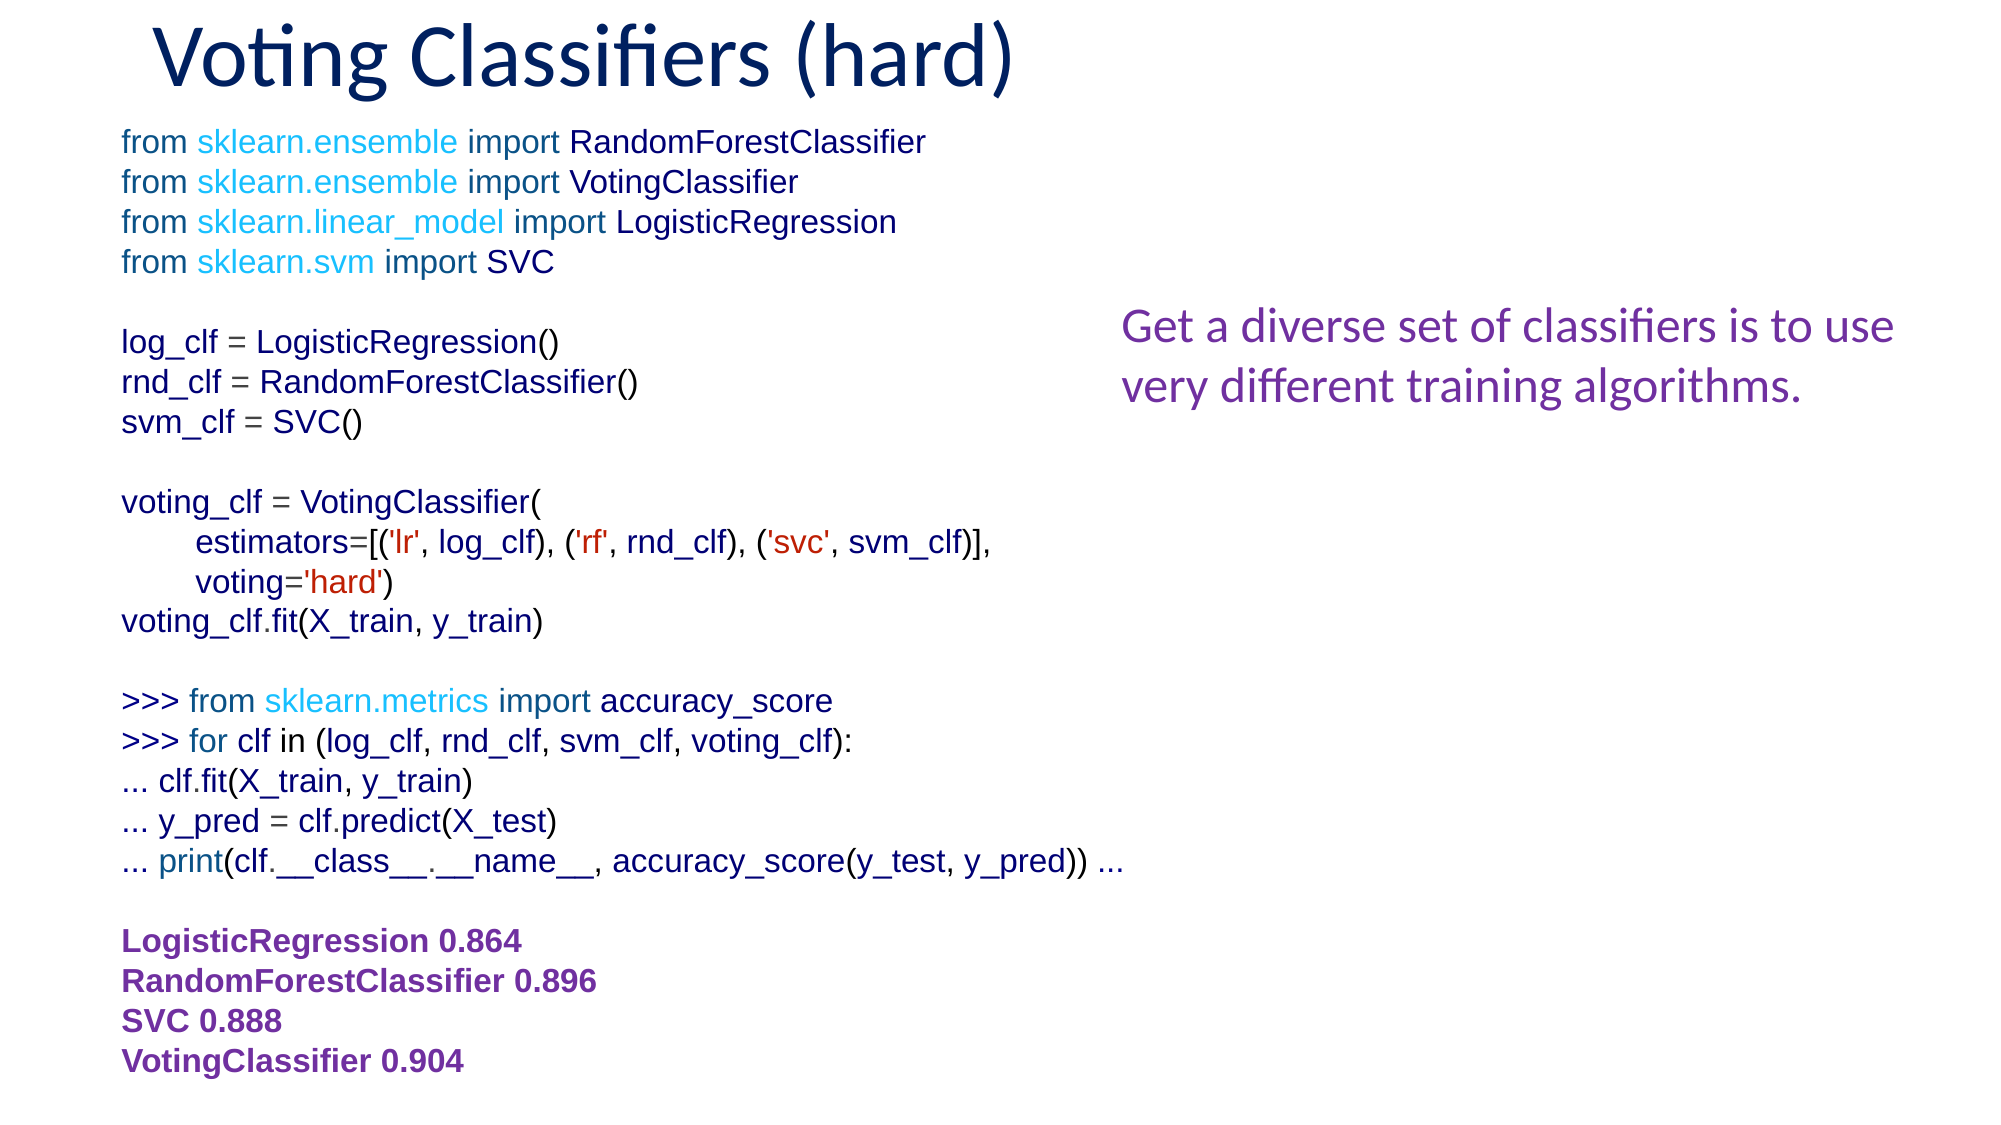

# Voting Classifiers (hard)
from sklearn.ensemble import RandomForestClassifier
from sklearn.ensemble import VotingClassifier
from sklearn.linear_model import LogisticRegression
from sklearn.svm import SVC

log_clf = LogisticRegression()
rnd_clf = RandomForestClassifier()
svm_clf = SVC()

voting_clf = VotingClassifier(
        estimators=[('lr', log_clf), ('rf', rnd_clf), ('svc', svm_clf)],
        voting='hard')
voting_clf.fit(X_train, y_train)

>>> from sklearn.metrics import accuracy_score
>>> for clf in (log_clf, rnd_clf, svm_clf, voting_clf):
... clf.fit(X_train, y_train)
... y_pred = clf.predict(X_test)
... print(clf.__class__.__name__, accuracy_score(y_test, y_pred)) ...

LogisticRegression 0.864
RandomForestClassifier 0.896
SVC 0.888
VotingClassifier 0.904
Get a diverse set of classifiers is to use very different training algorithms.